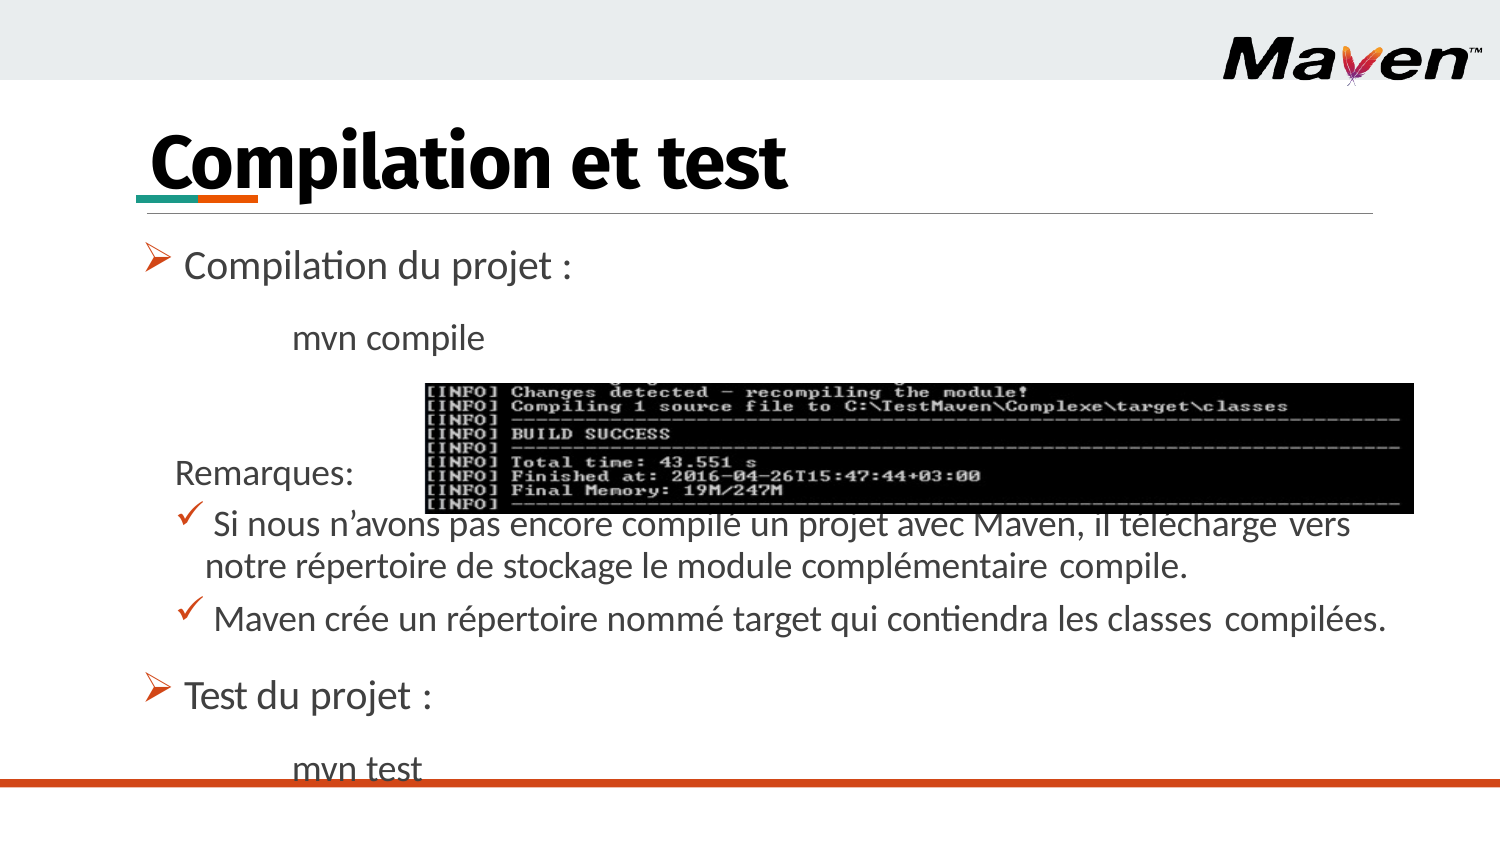

# Compilation et test
Compilation du projet :
mvn compile

Remarques:
Si nous n’avons pas encore compilé un projet avec Maven, il télécharge vers
notre répertoire de stockage le module complémentaire compile.
Maven crée un répertoire nommé target qui contiendra les classes compilées.
Test du projet :
mvn test